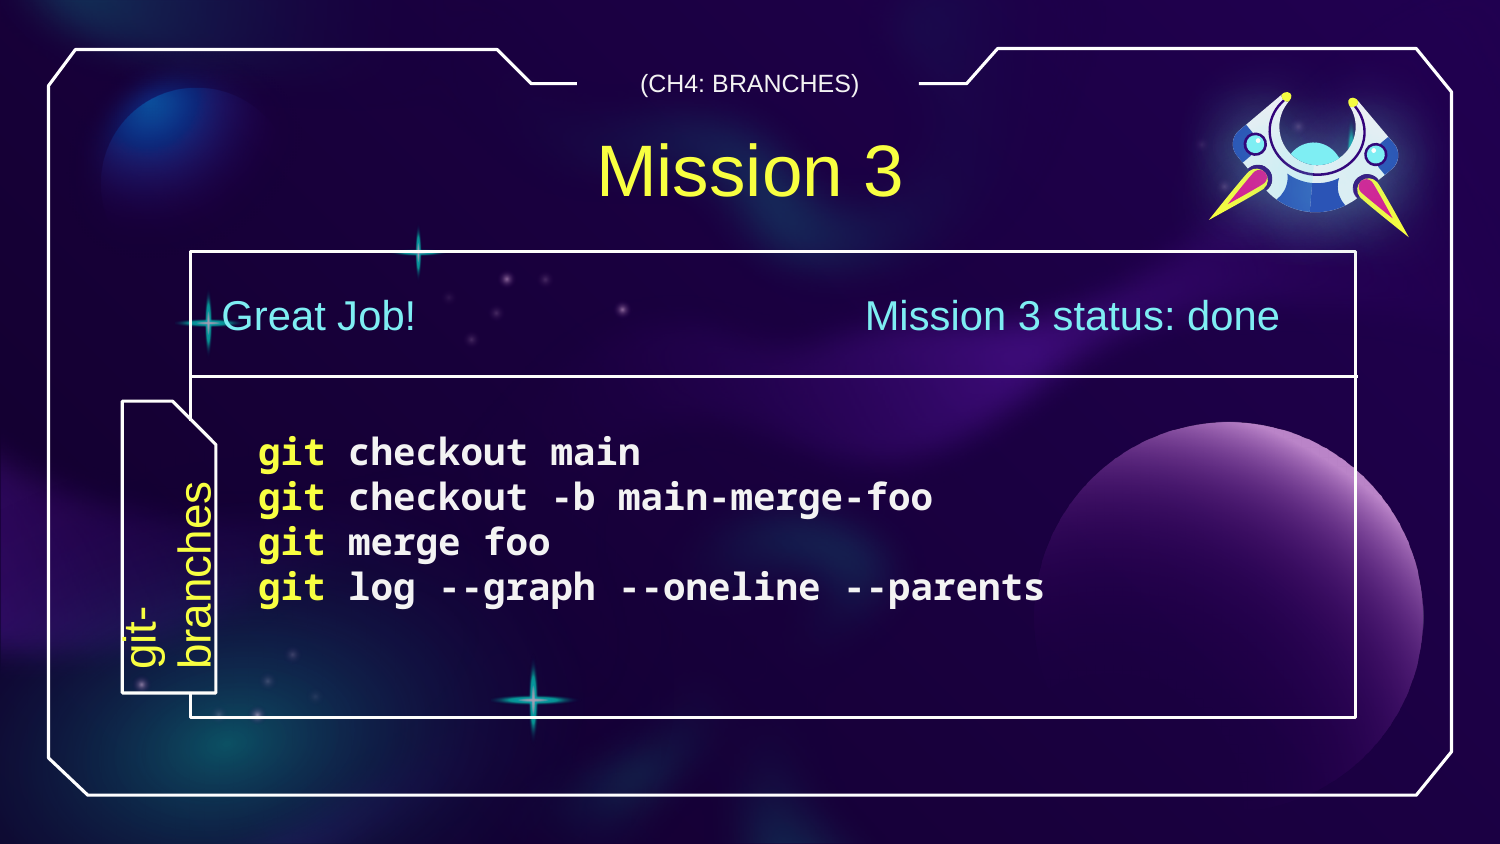

(CH4: BRANCHES)

# Mission 3

Great Job!                                       Mission 3 status: done
git checkout main
git checkout -b main-merge-foo
git merge foo
git log --graph --oneline --parents
git-branches